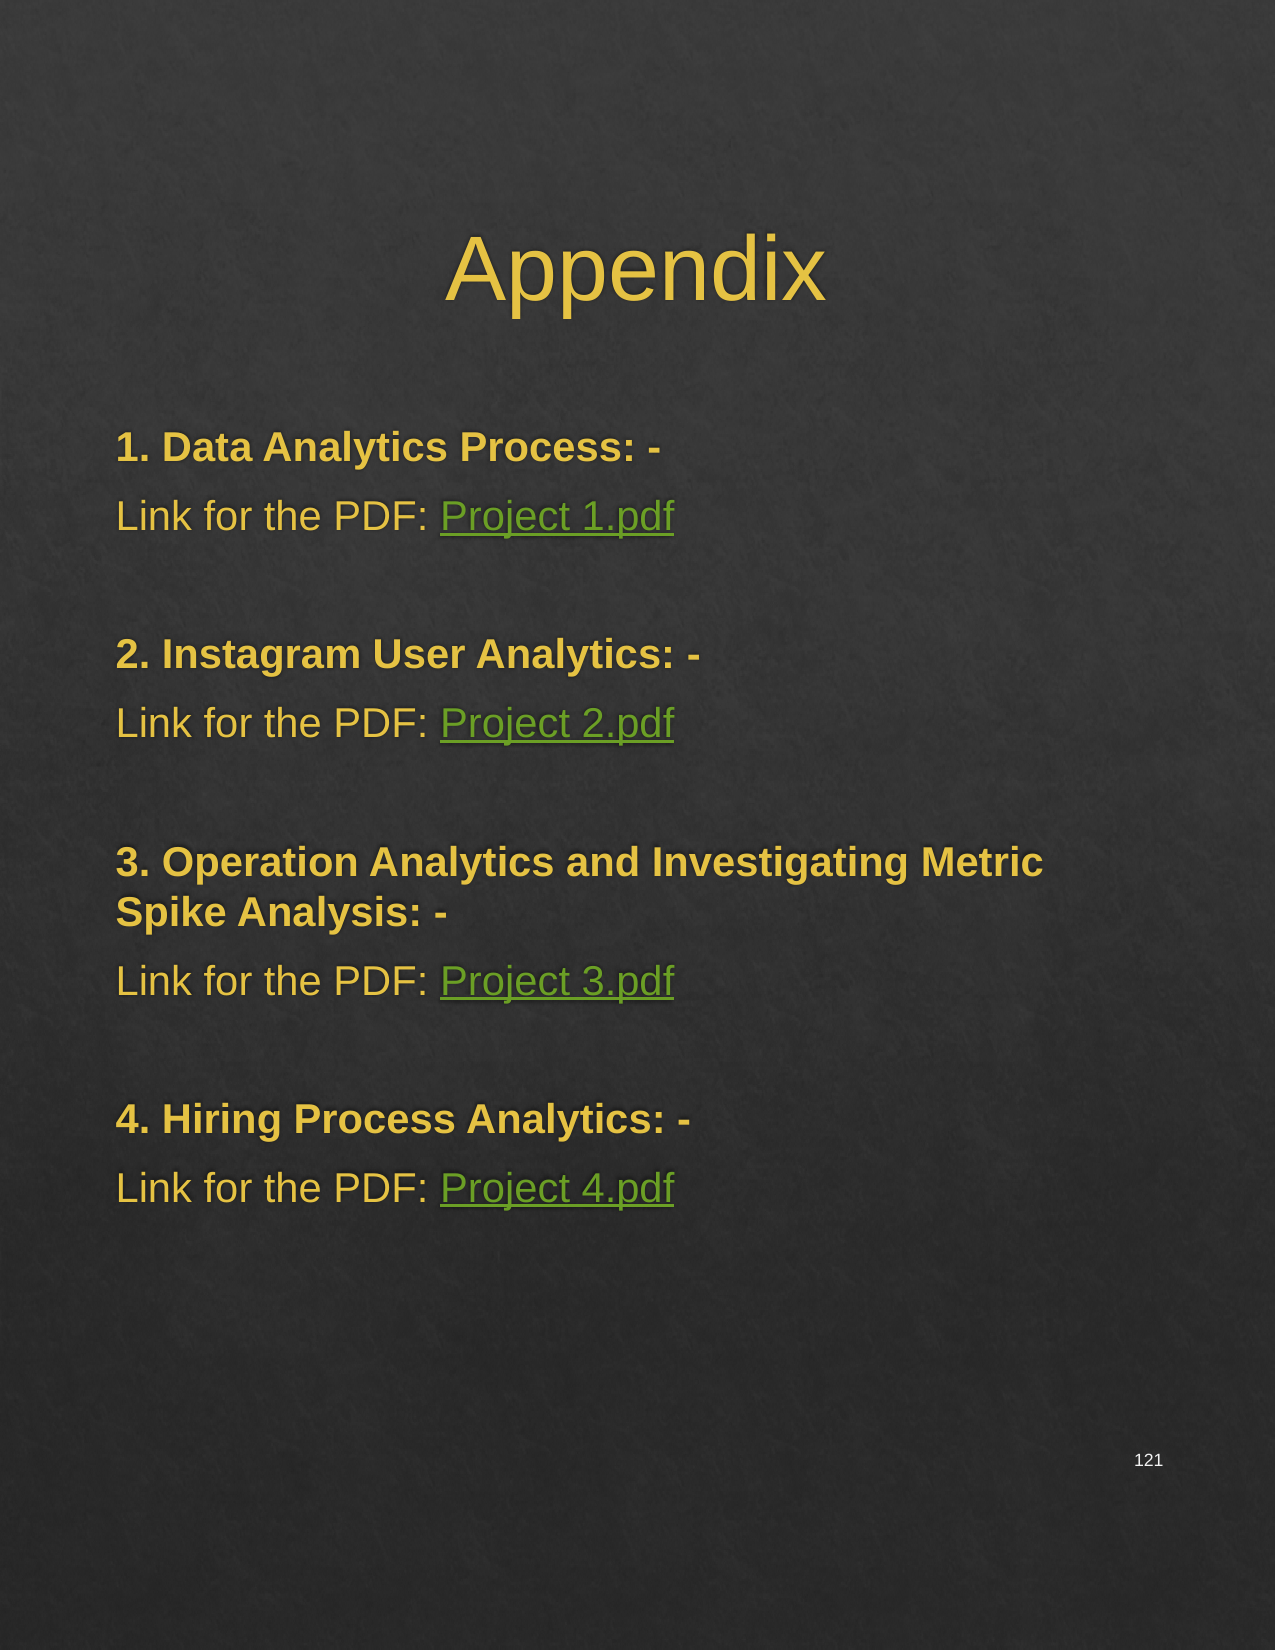

# Appendix
1. Data Analytics Process: -
Link for the PDF: Project 1.pdf

2. Instagram User Analytics: -
Link for the PDF: Project 2.pdf

3. Operation Analytics and Investigating Metric Spike Analysis: -
Link for the PDF: Project 3.pdf

4. Hiring Process Analytics: -
Link for the PDF: Project 4.pdf
121